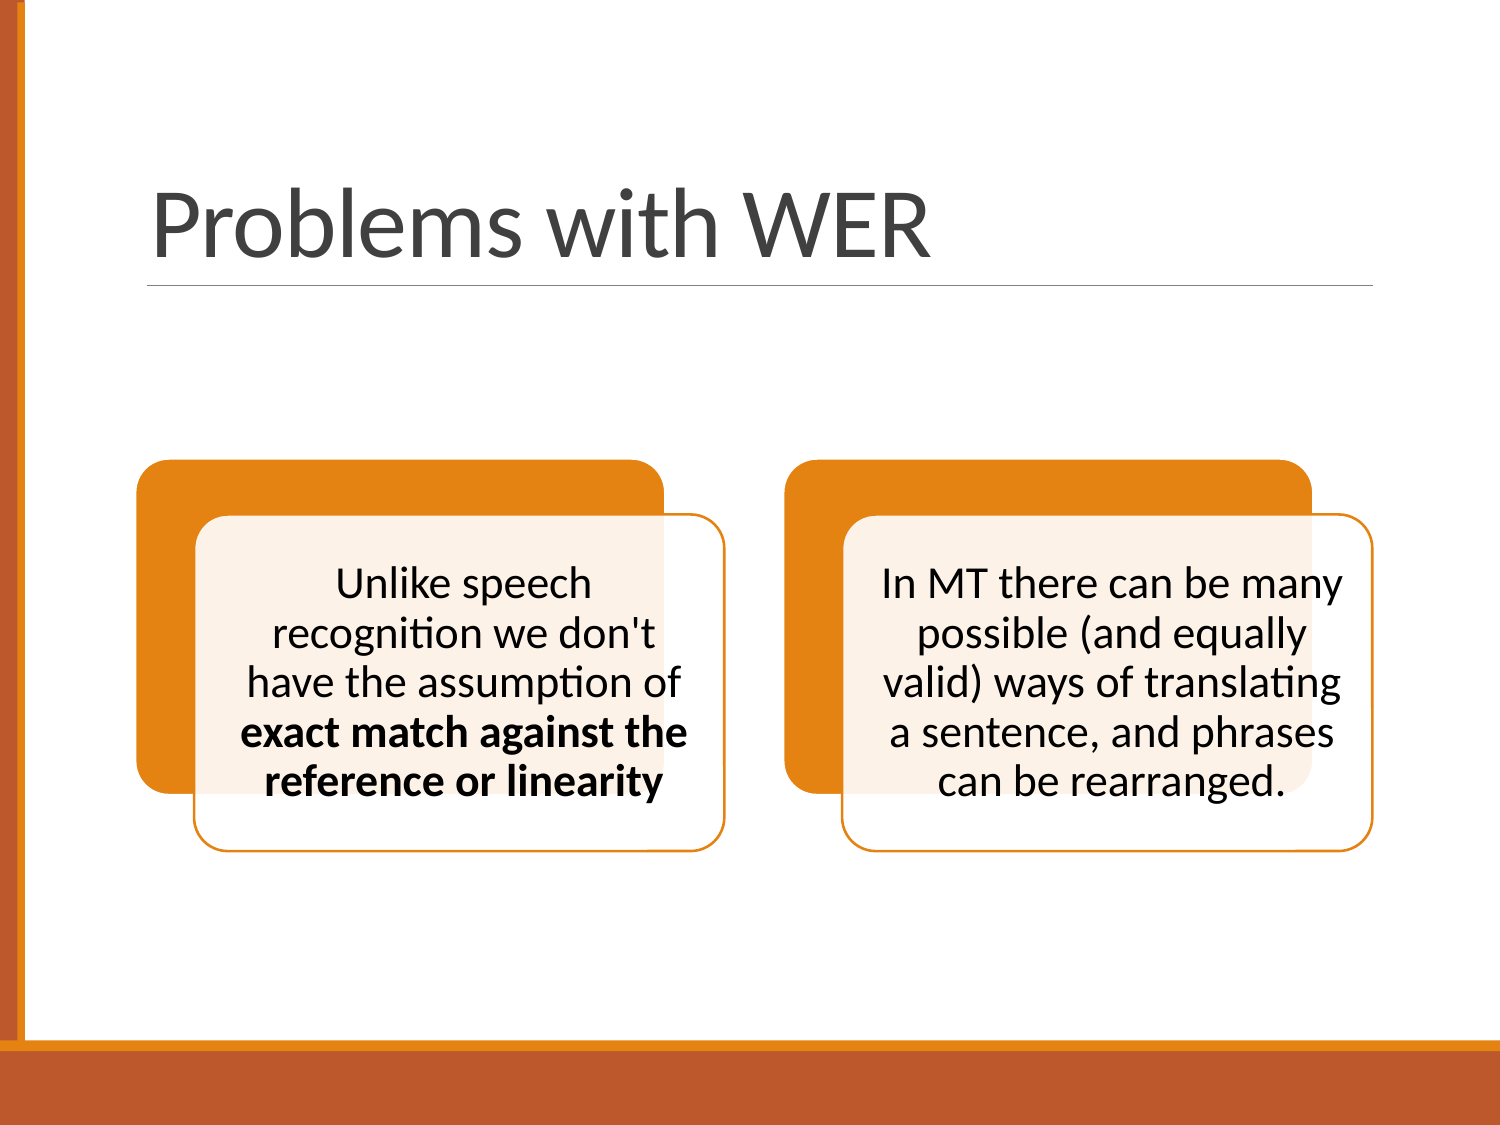

# Problems with WER
Unlike speech recognition we don't have the assumption of exact match against the reference or linearity
In MT there can be many possible (and equally valid) ways of translating a sentence, and phrases can be rearranged.